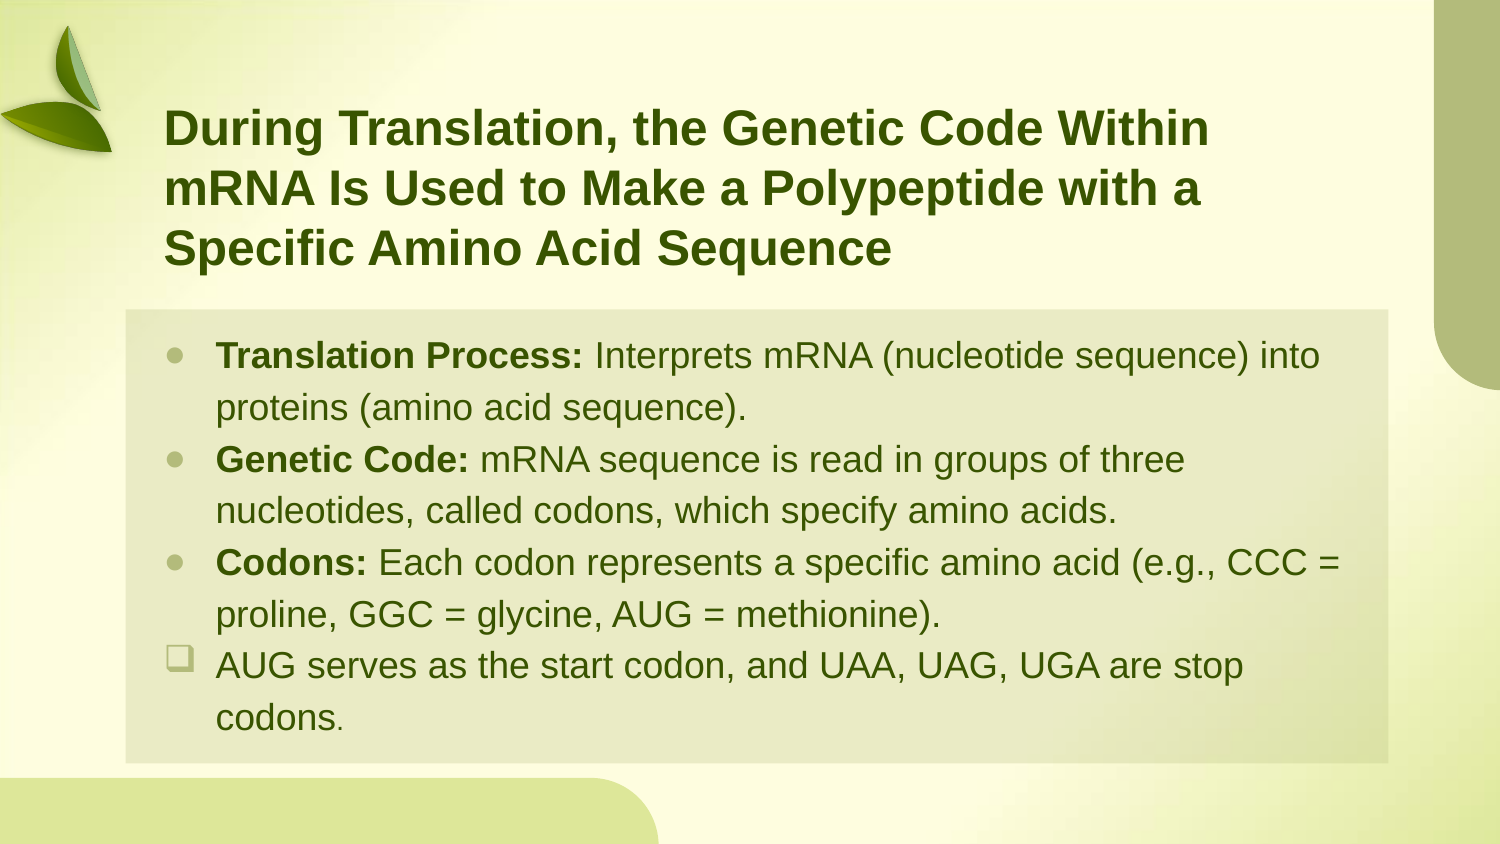

# During Translation, the Genetic Code Within mRNA Is Used to Make a Polypeptide with a Specific Amino Acid Sequence
Translation Process: Interprets mRNA (nucleotide sequence) into proteins (amino acid sequence).
Genetic Code: mRNA sequence is read in groups of three nucleotides, called codons, which specify amino acids.
Codons: Each codon represents a specific amino acid (e.g., CCC = proline, GGC = glycine, AUG = methionine).
AUG serves as the start codon, and UAA, UAG, UGA are stop codons.